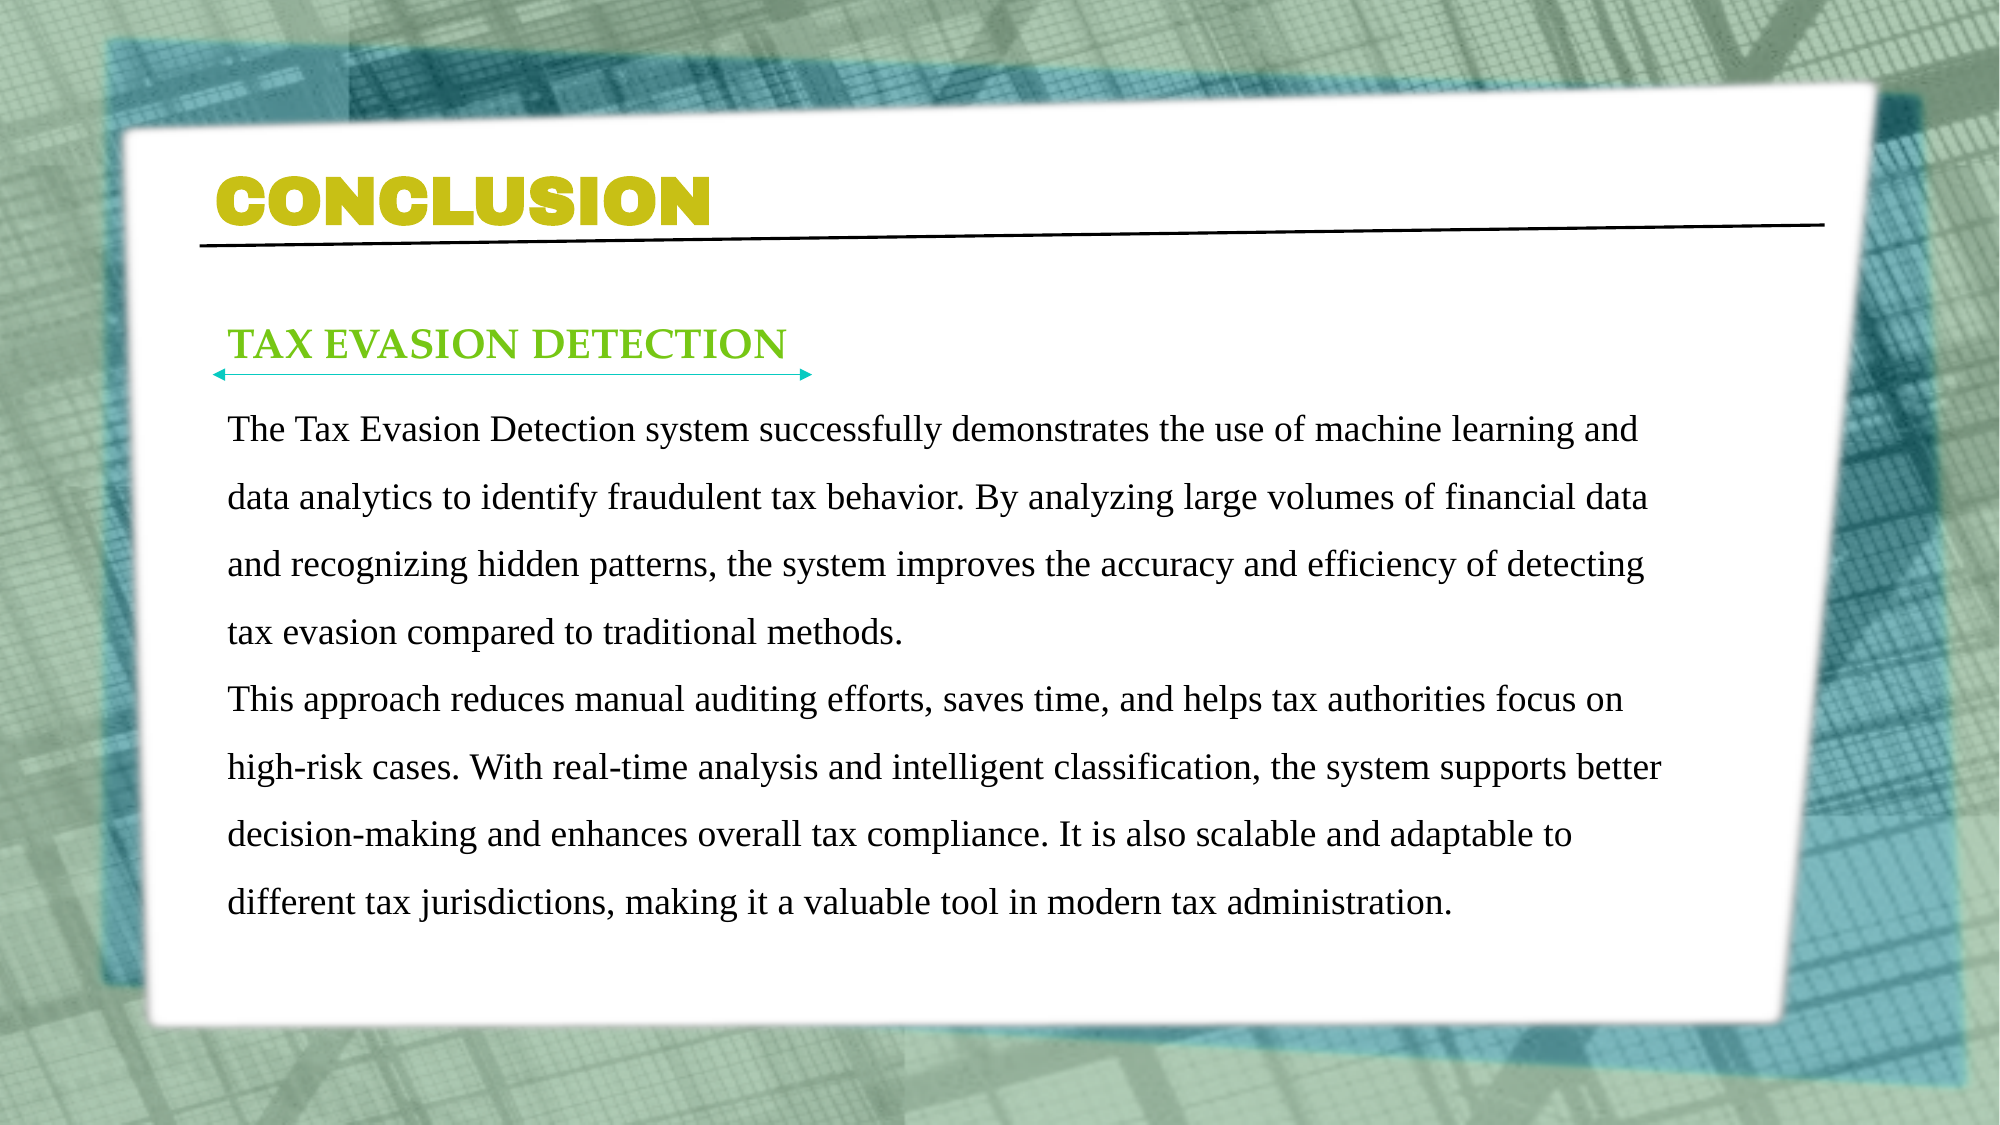

CONCLUSION
TAX EVASION DETECTION
The Tax Evasion Detection system successfully demonstrates the use of machine learning and data analytics to identify fraudulent tax behavior. By analyzing large volumes of financial data and recognizing hidden patterns, the system improves the accuracy and efficiency of detecting tax evasion compared to traditional methods.
This approach reduces manual auditing efforts, saves time, and helps tax authorities focus on high-risk cases. With real-time analysis and intelligent classification, the system supports better decision-making and enhances overall tax compliance. It is also scalable and adaptable to different tax jurisdictions, making it a valuable tool in modern tax administration.